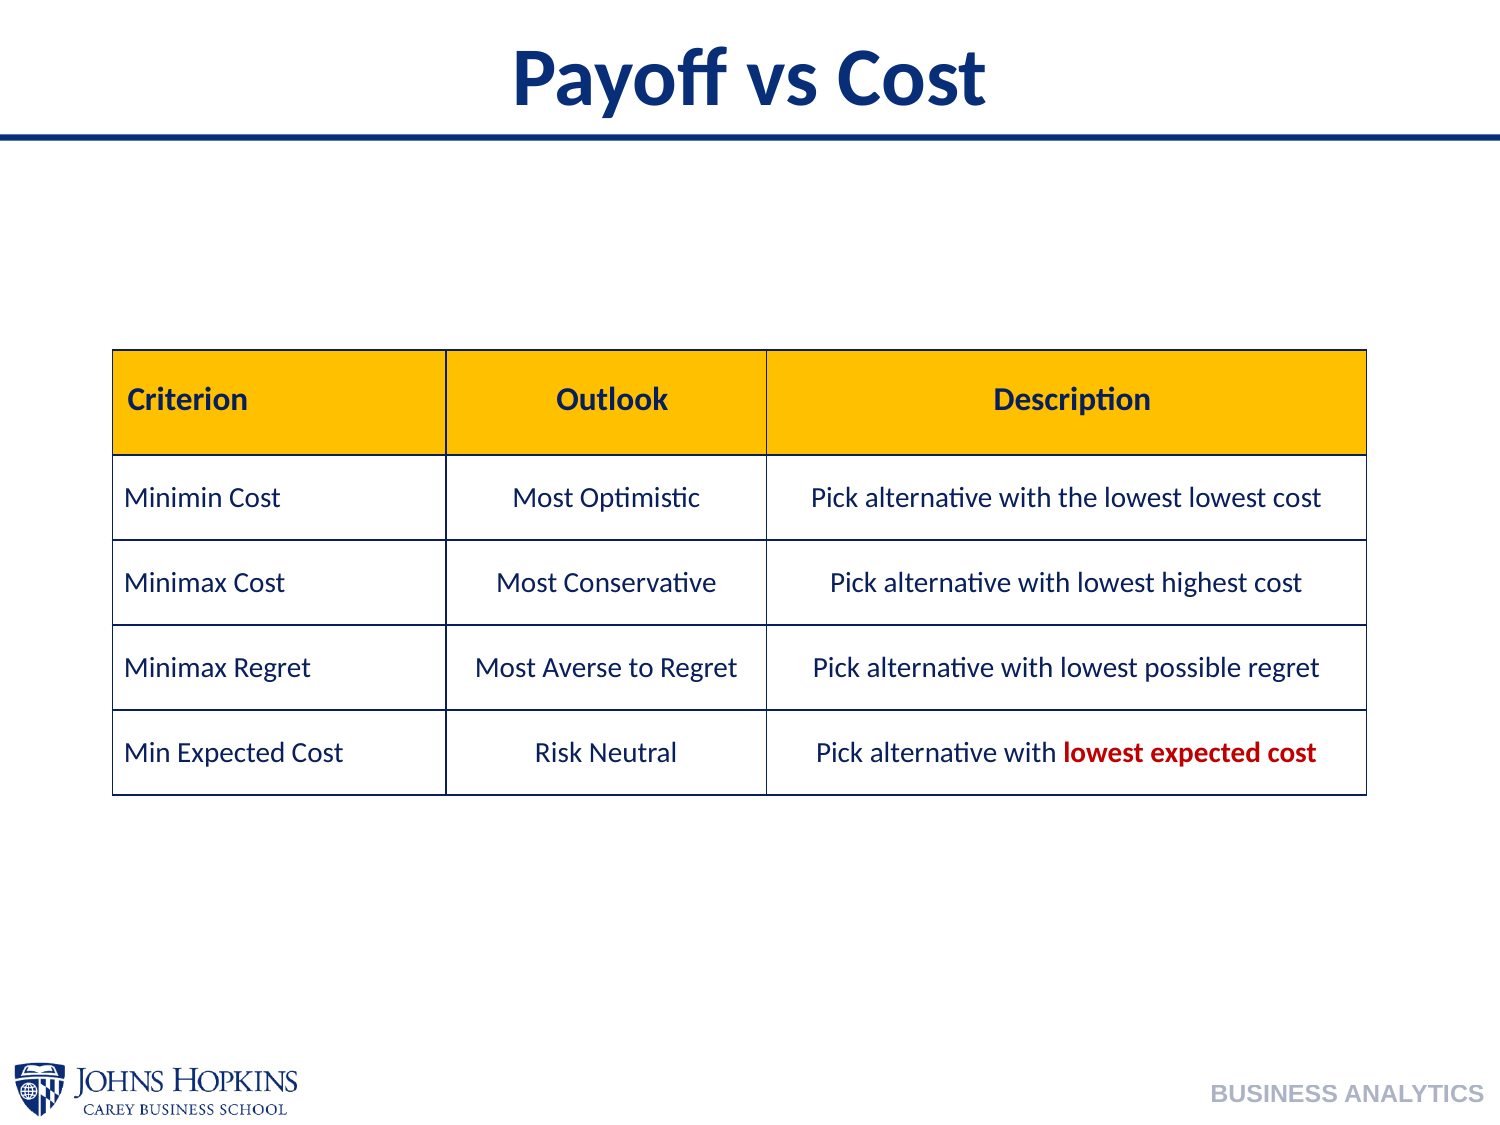

# Payoff vs Cost
| Criterion | Outlook | Description |
| --- | --- | --- |
| Minimin Cost | Most Optimistic | Pick alternative with the lowest lowest cost |
| Minimax Cost | Most Conservative | Pick alternative with lowest highest cost |
| Minimax Regret | Most Averse to Regret | Pick alternative with lowest possible regret |
| Min Expected Cost | Risk Neutral | Pick alternative with lowest expected cost |